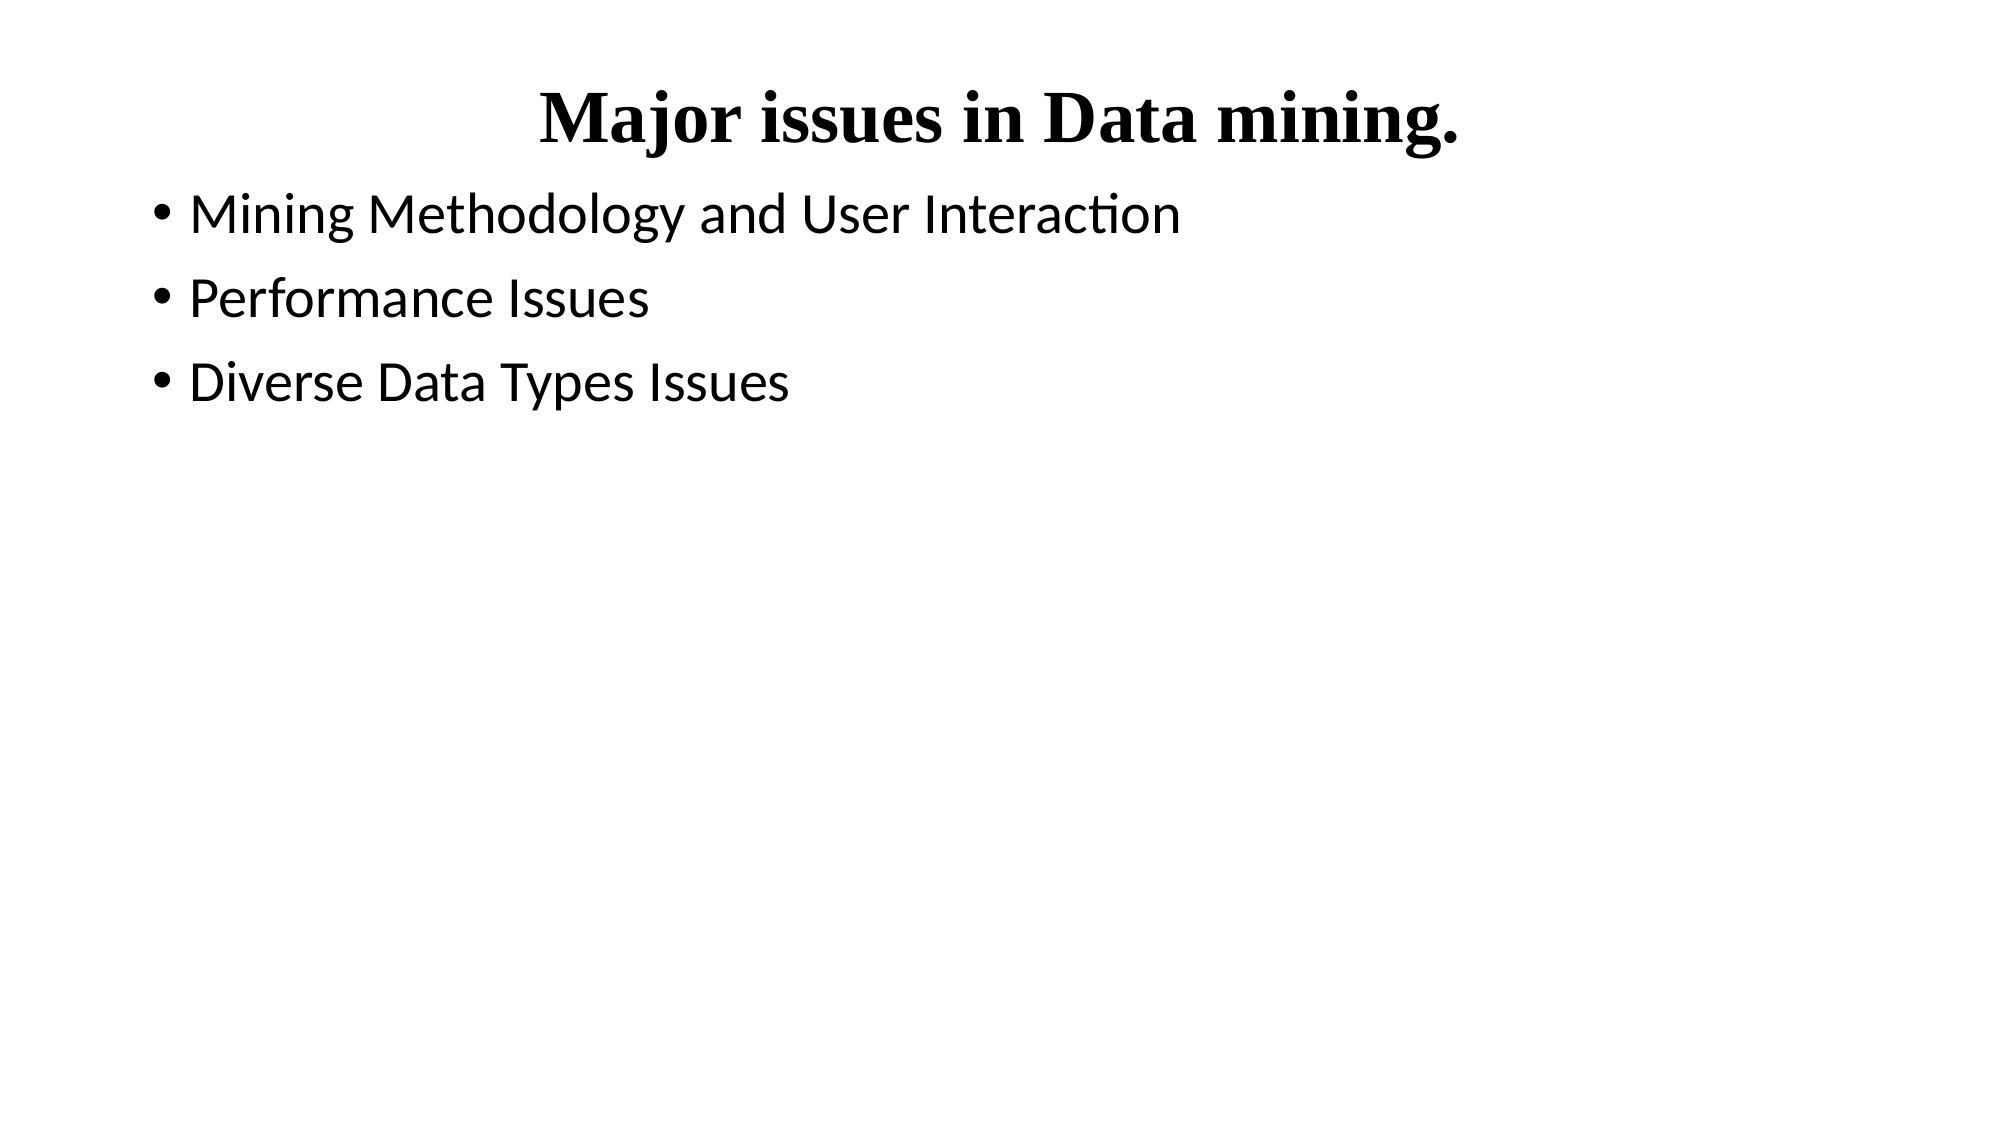

# Major issues in Data mining.
Mining Methodology and User Interaction
Performance Issues
Diverse Data Types Issues